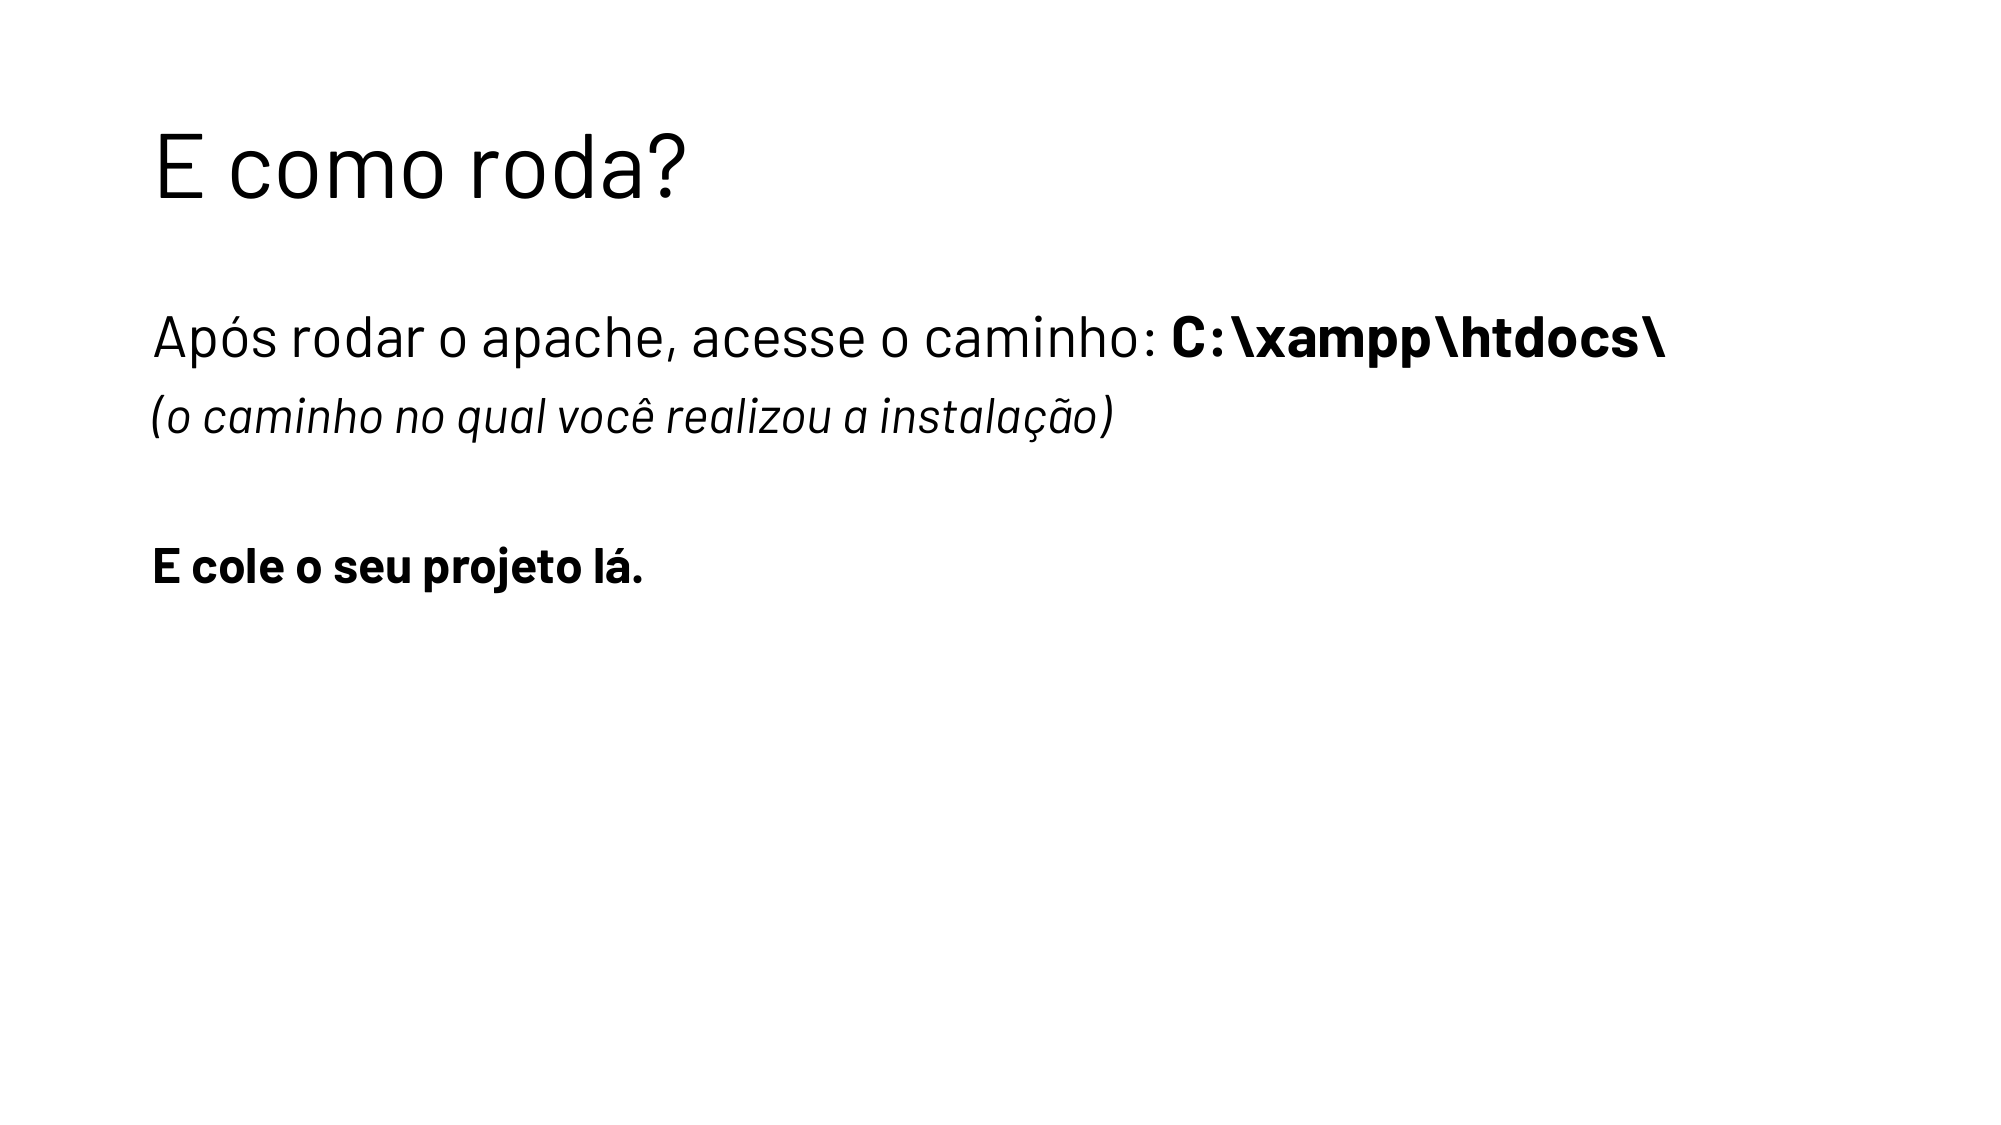

# E como roda?
Após rodar o apache, acesse o caminho: C:\xampp\htdocs\
(o caminho no qual você realizou a instalação)

E cole o seu projeto lá.